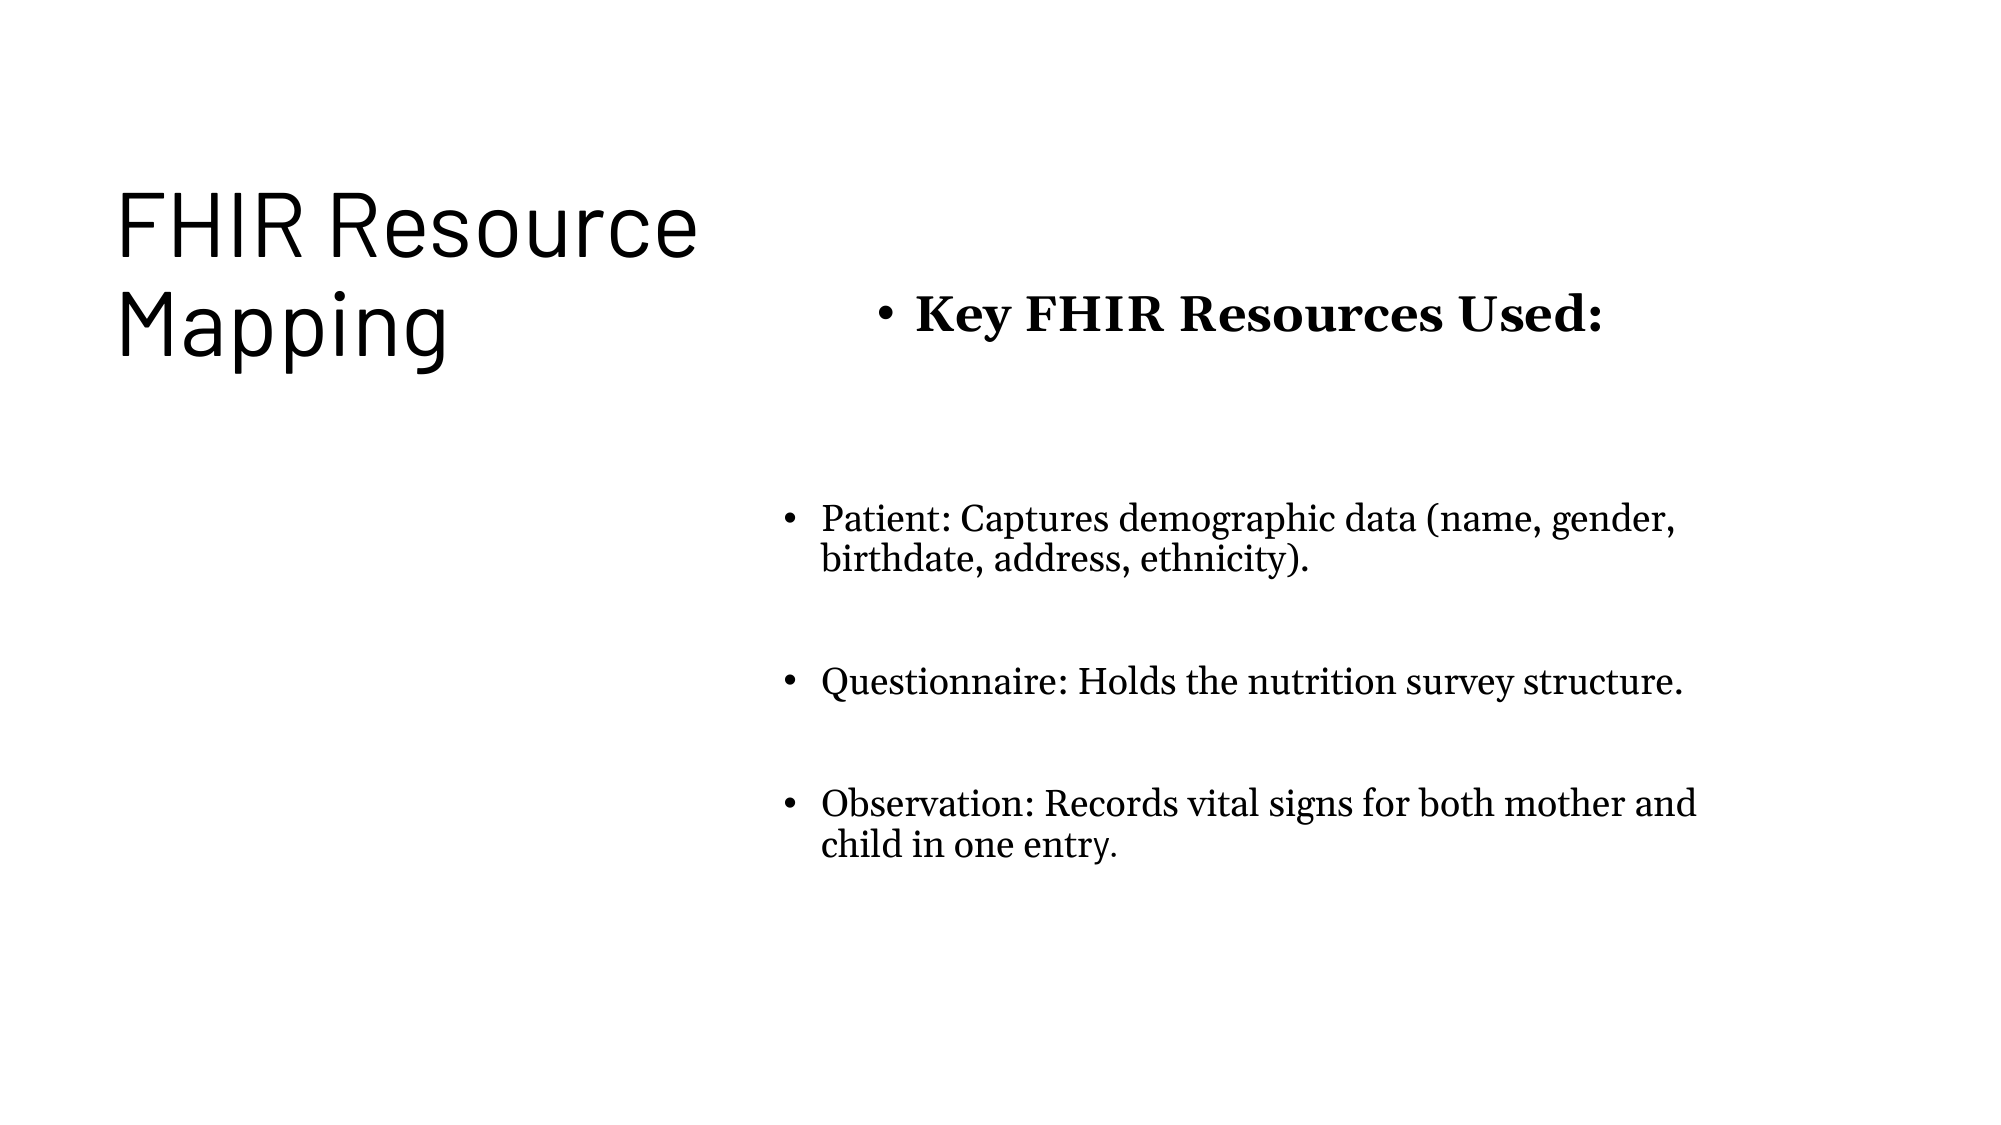

Key FHIR Resources Used:

Patient: Captures demographic data (name, gender, birthdate, address, ethnicity).

Questionnaire: Holds the nutrition survey structure.

Observation: Records vital signs for both mother and child in one entry.

# FHIR Resource Mapping